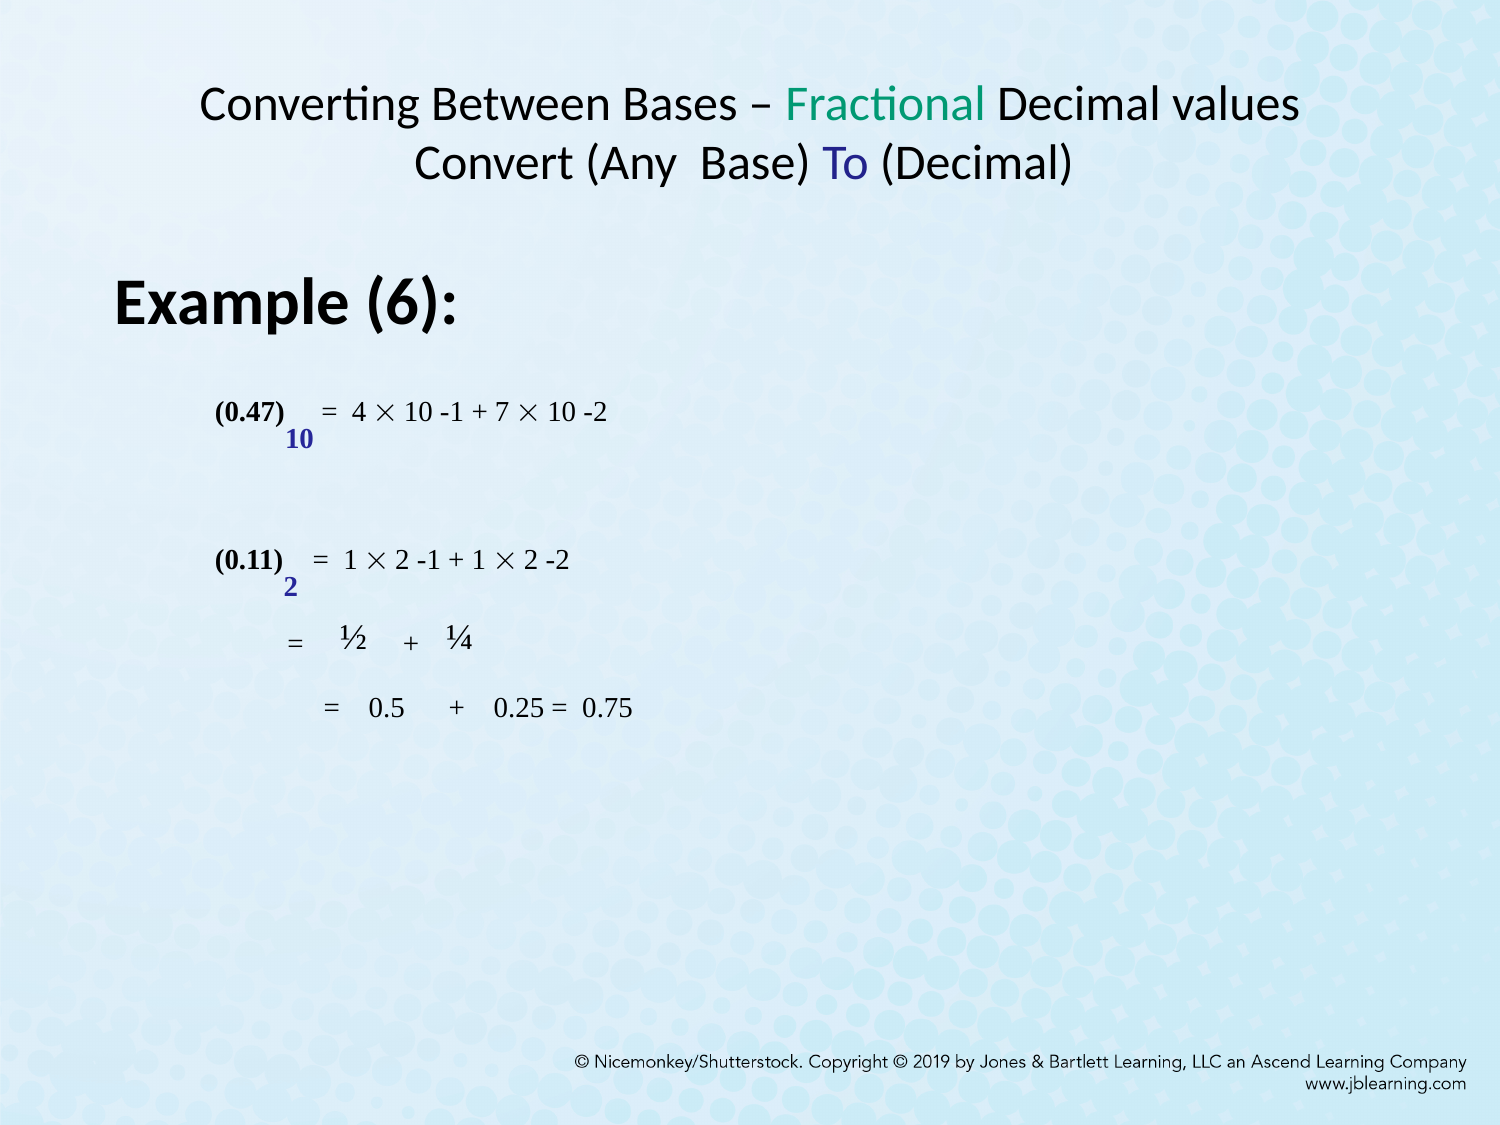

# Converting Between Bases – Fractional Decimal values Convert (Any  Base) To (Decimal)
Example (6):

(0.47)10 =  4 × 10 -1 + 7 × 10 -2

(0.11)2  =  1 × 2 -1 + 1 × 2 -2
          =     ½    +   ¼
               =    0.5      +    0.25 =  0.75